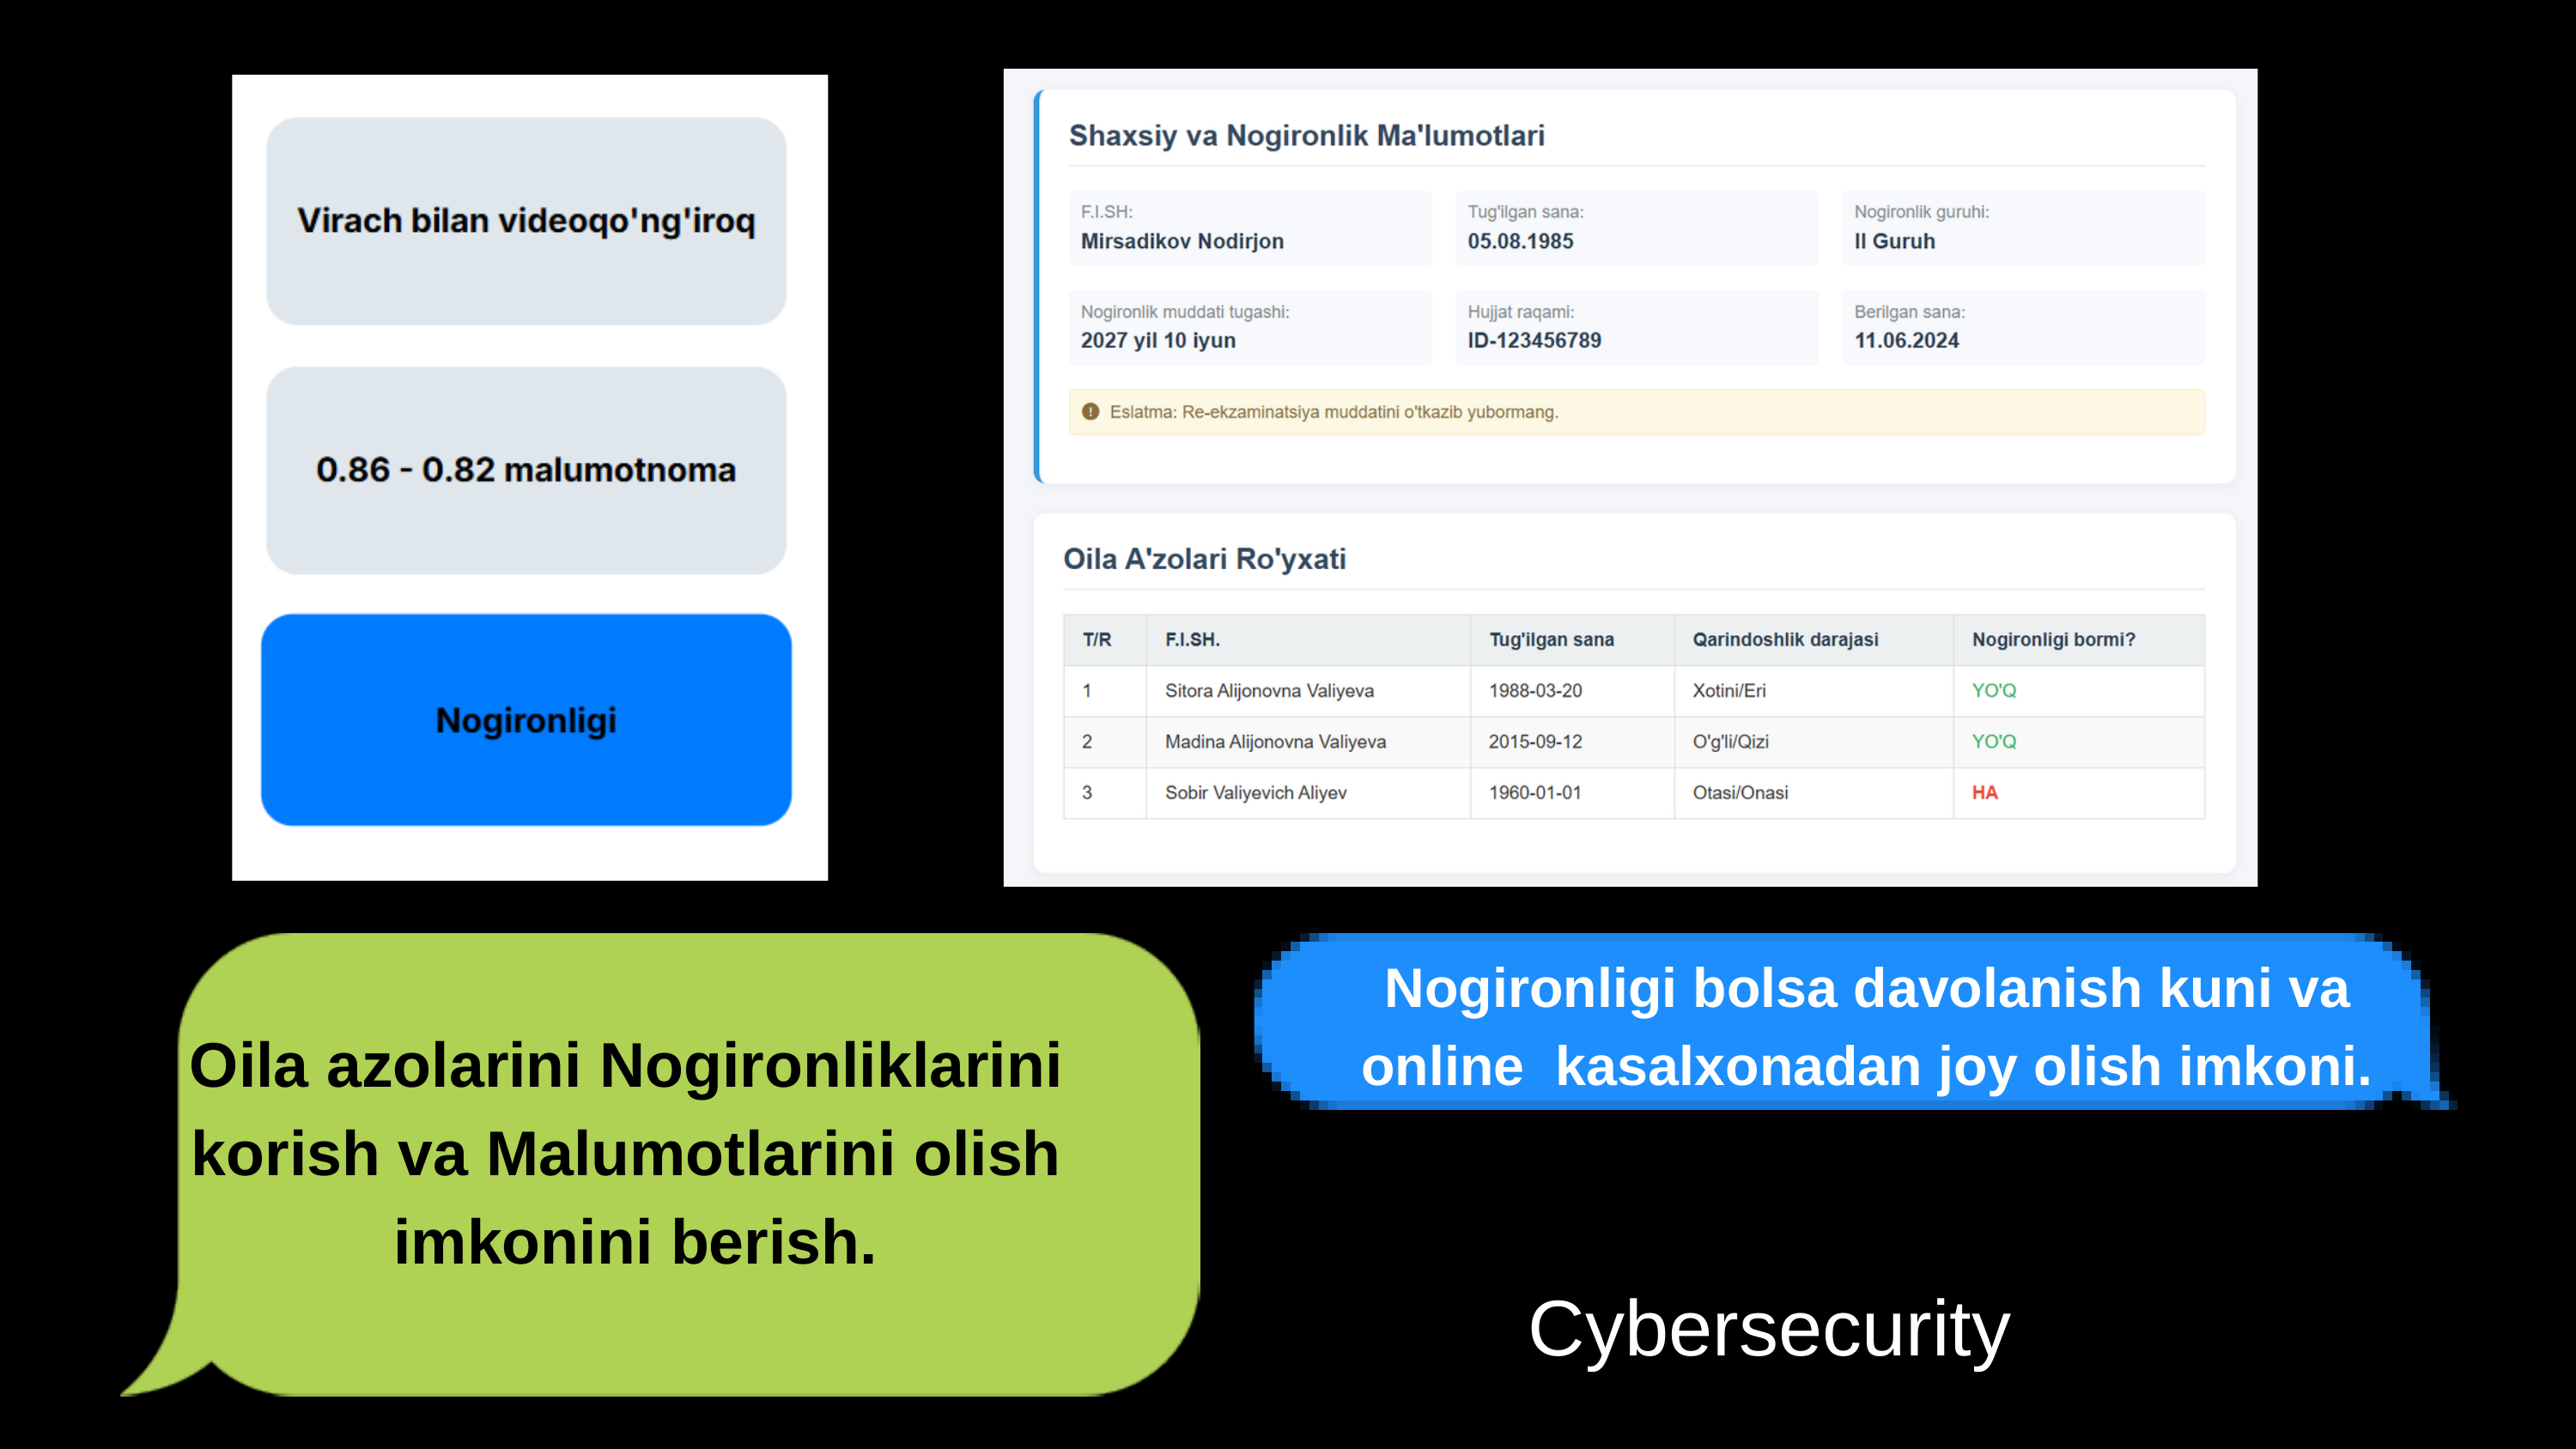

Nogironligi bolsa davolanish kuni va online  kasalxonadan joy olish imkoni.
Oila azolarini Nogironliklarini
korish va Malumotlarini olish
imkonini berish.
Cybersecurity